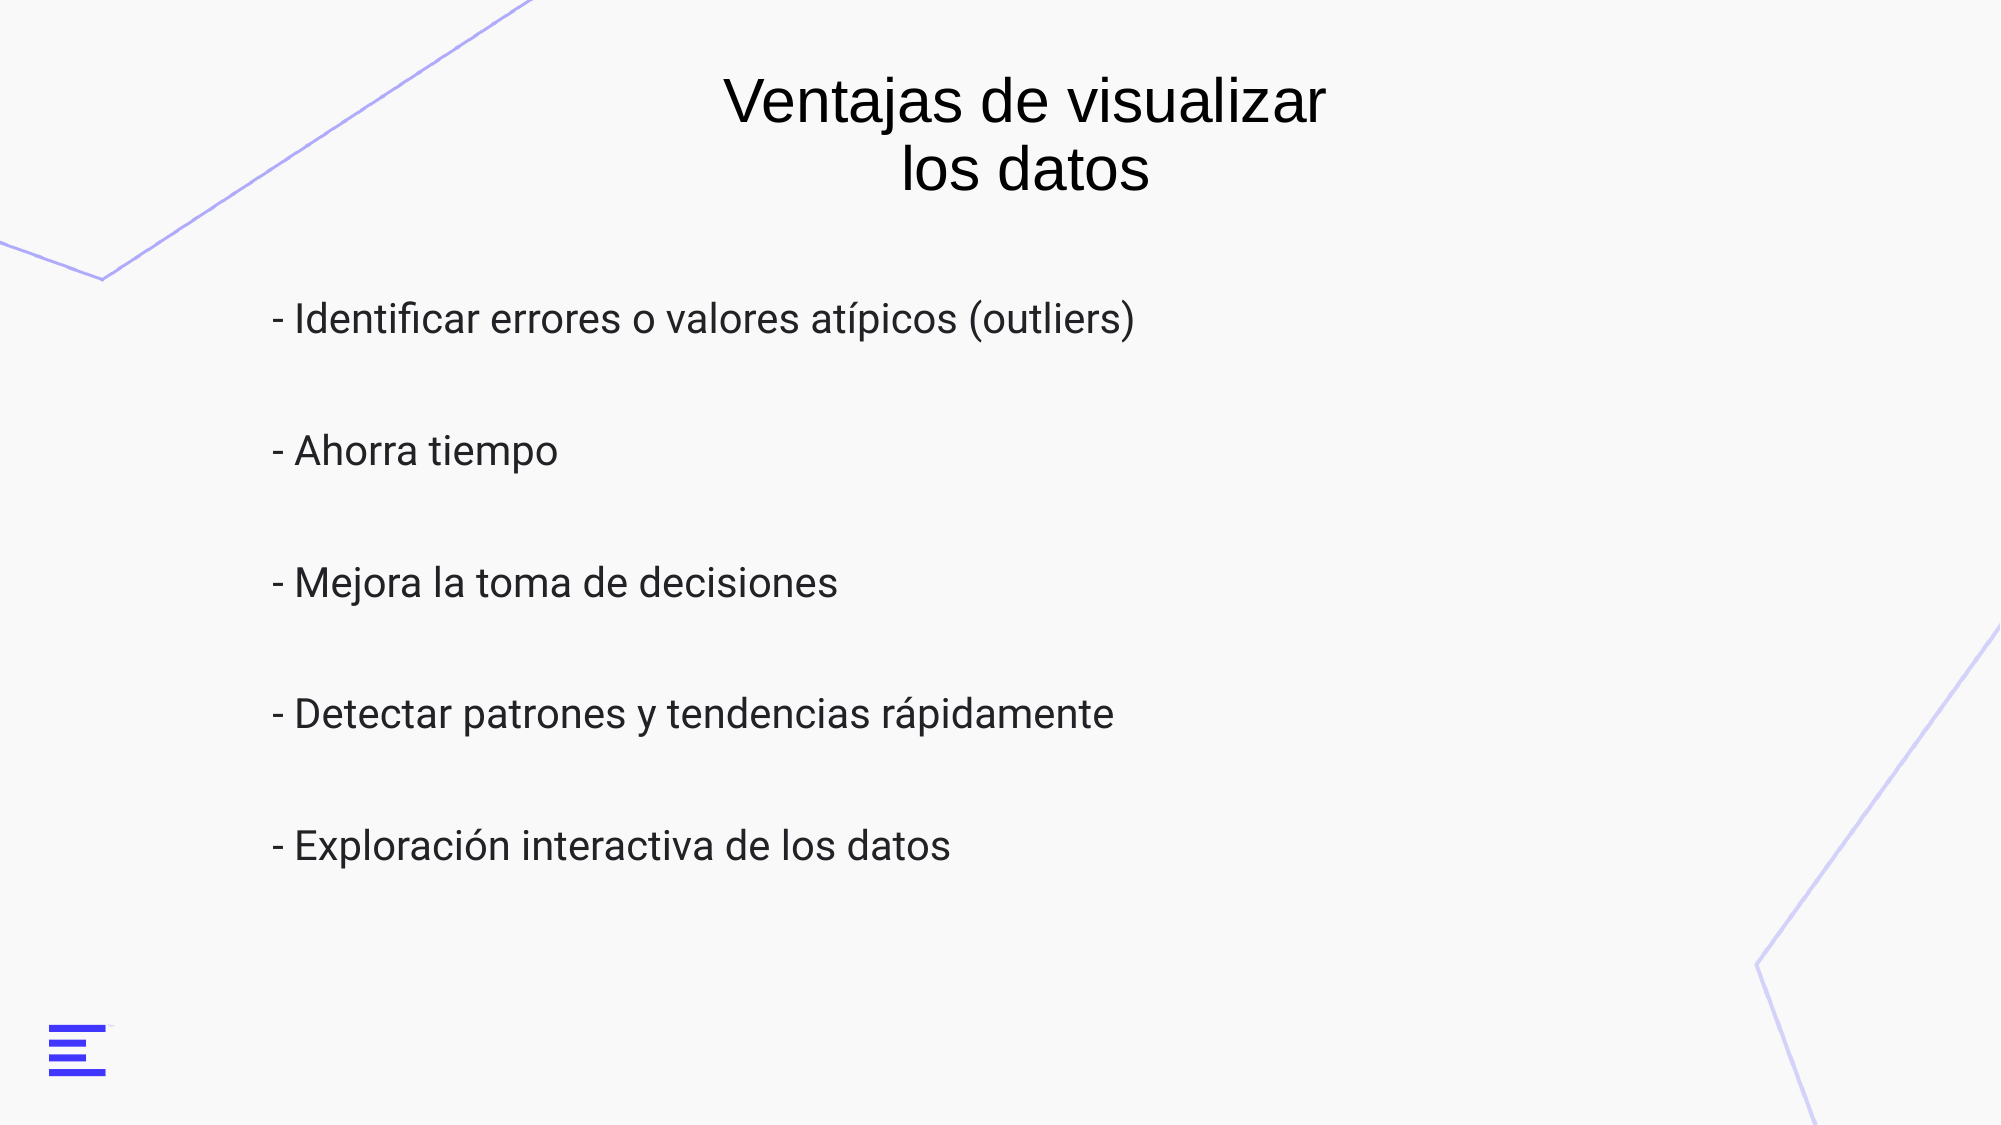

Ventajas de visualizar los datos
- Identificar errores o valores atípicos (outliers)

- Ahorra tiempo

- Mejora la toma de decisiones

- Detectar patrones y tendencias rápidamente

- Exploración interactiva de los datos